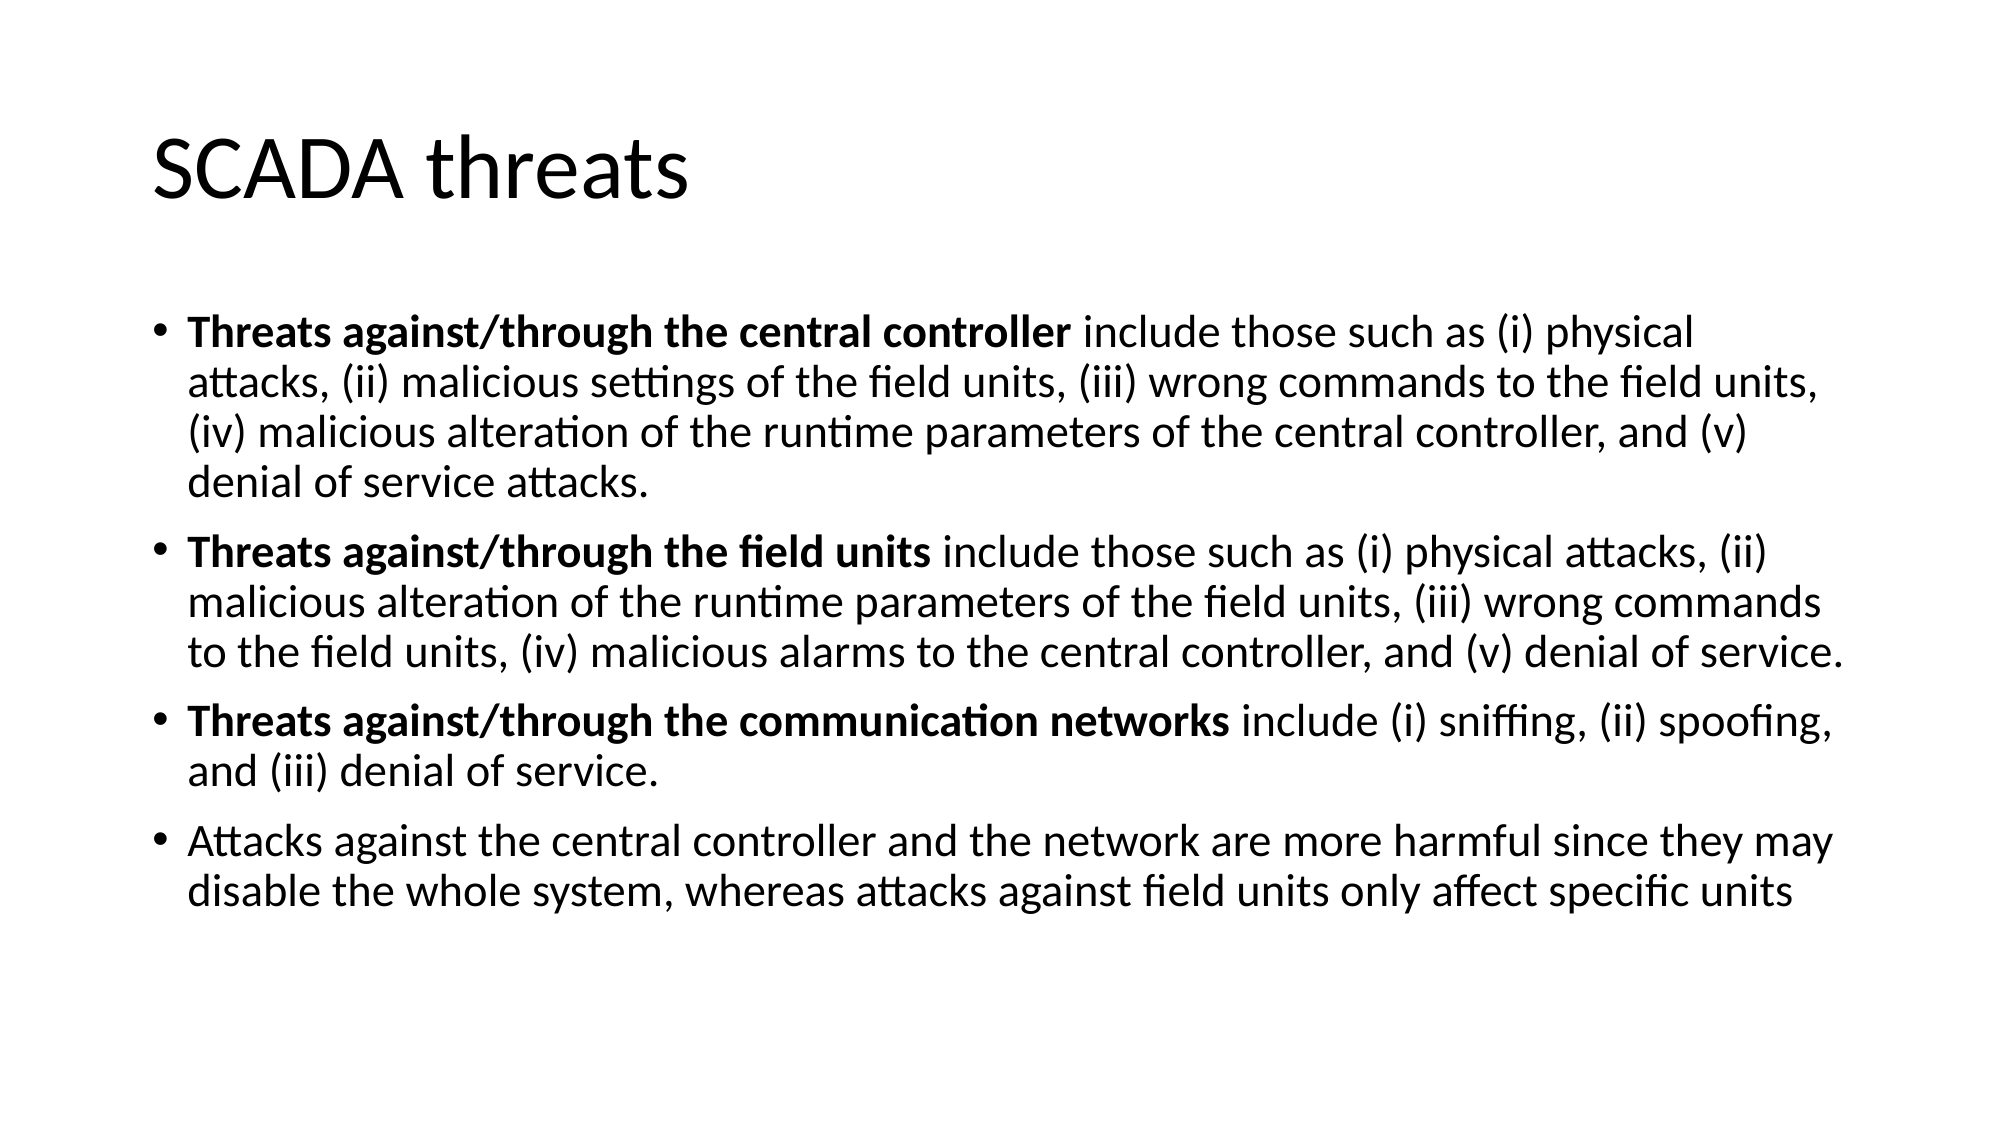

# SCADA threats
Threats against/through the central controller include those such as (i) physical attacks, (ii) malicious settings of the field units, (iii) wrong commands to the field units, (iv) malicious alteration of the runtime parameters of the central controller, and (v) denial of service attacks.
Threats against/through the field units include those such as (i) physical attacks, (ii) malicious alteration of the runtime parameters of the field units, (iii) wrong commands to the field units, (iv) malicious alarms to the central controller, and (v) denial of service.
Threats against/through the communication networks include (i) sniffing, (ii) spoofing, and (iii) denial of service.
Attacks against the central controller and the network are more harmful since they may disable the whole system, whereas attacks against ﬁeld units only affect speciﬁc units